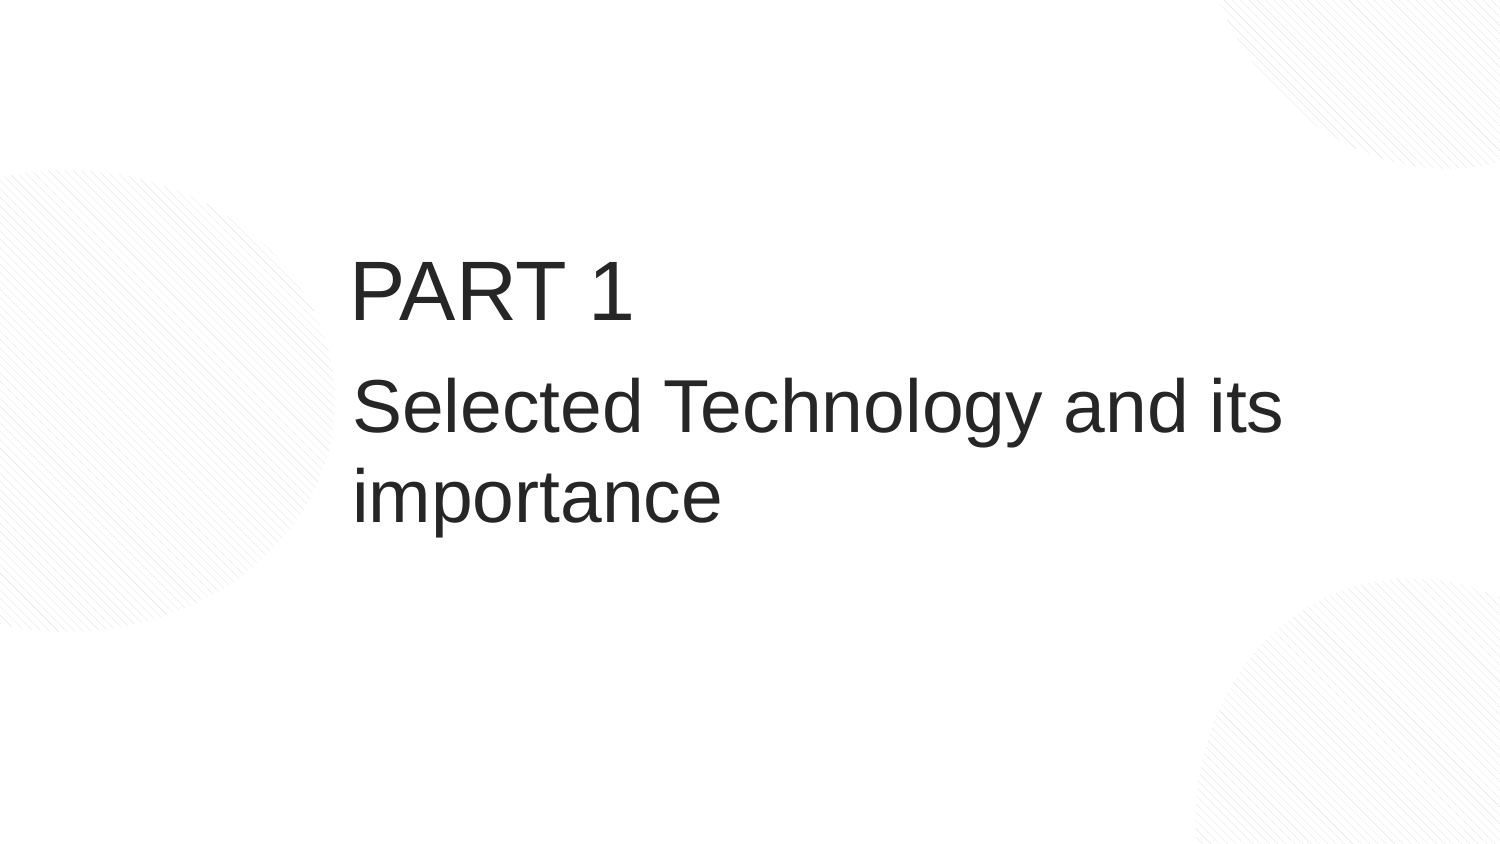

PART 1
Selected Technology and its importance